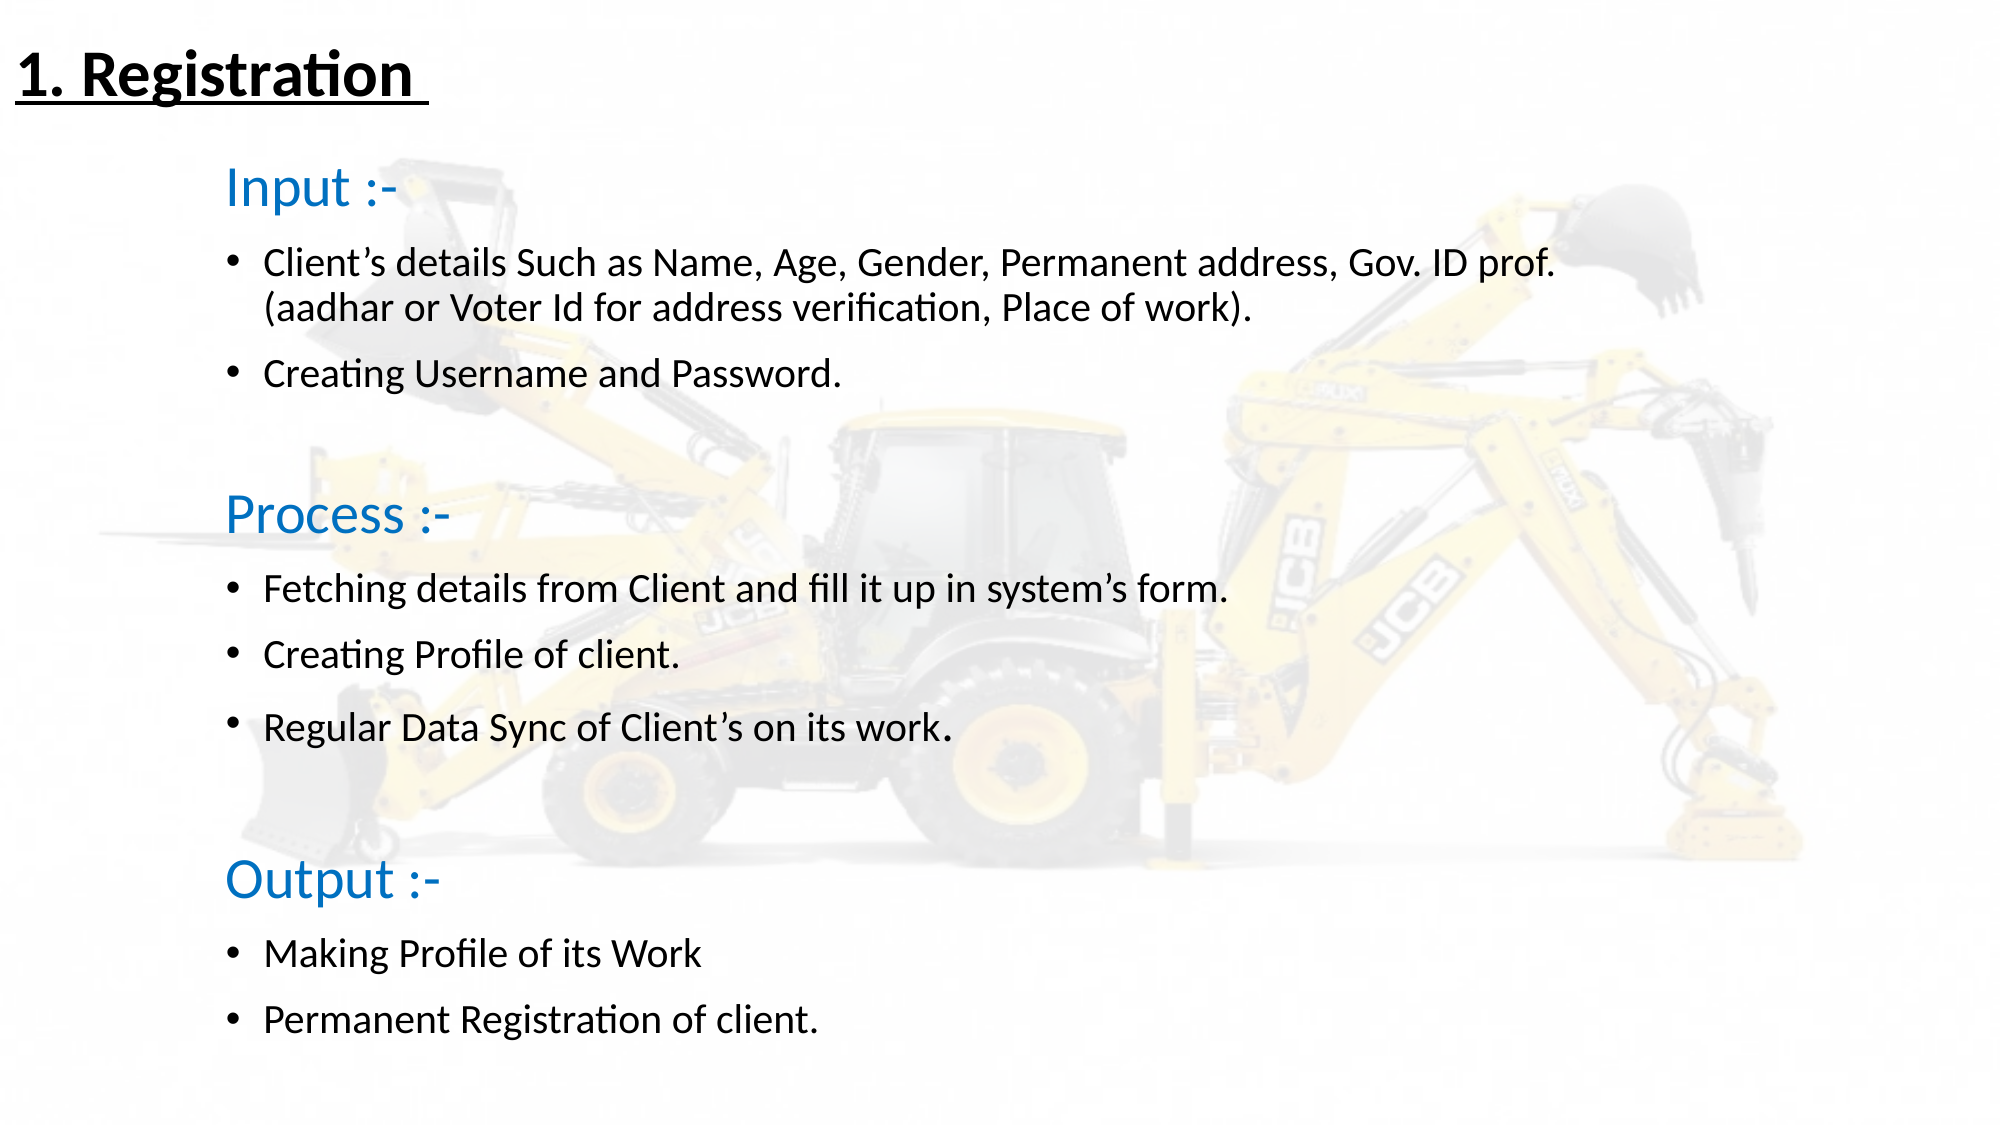

# 1. Registration
Input :-
Client’s details Such as Name, Age, Gender, Permanent address, Gov. ID prof. (aadhar or Voter Id for address verification, Place of work).
Creating Username and Password.

Process :-
Fetching details from Client and fill it up in system’s form.
Creating Profile of client.
Regular Data Sync of Client’s on its work.

Output :-
Making Profile of its Work
Permanent Registration of client.